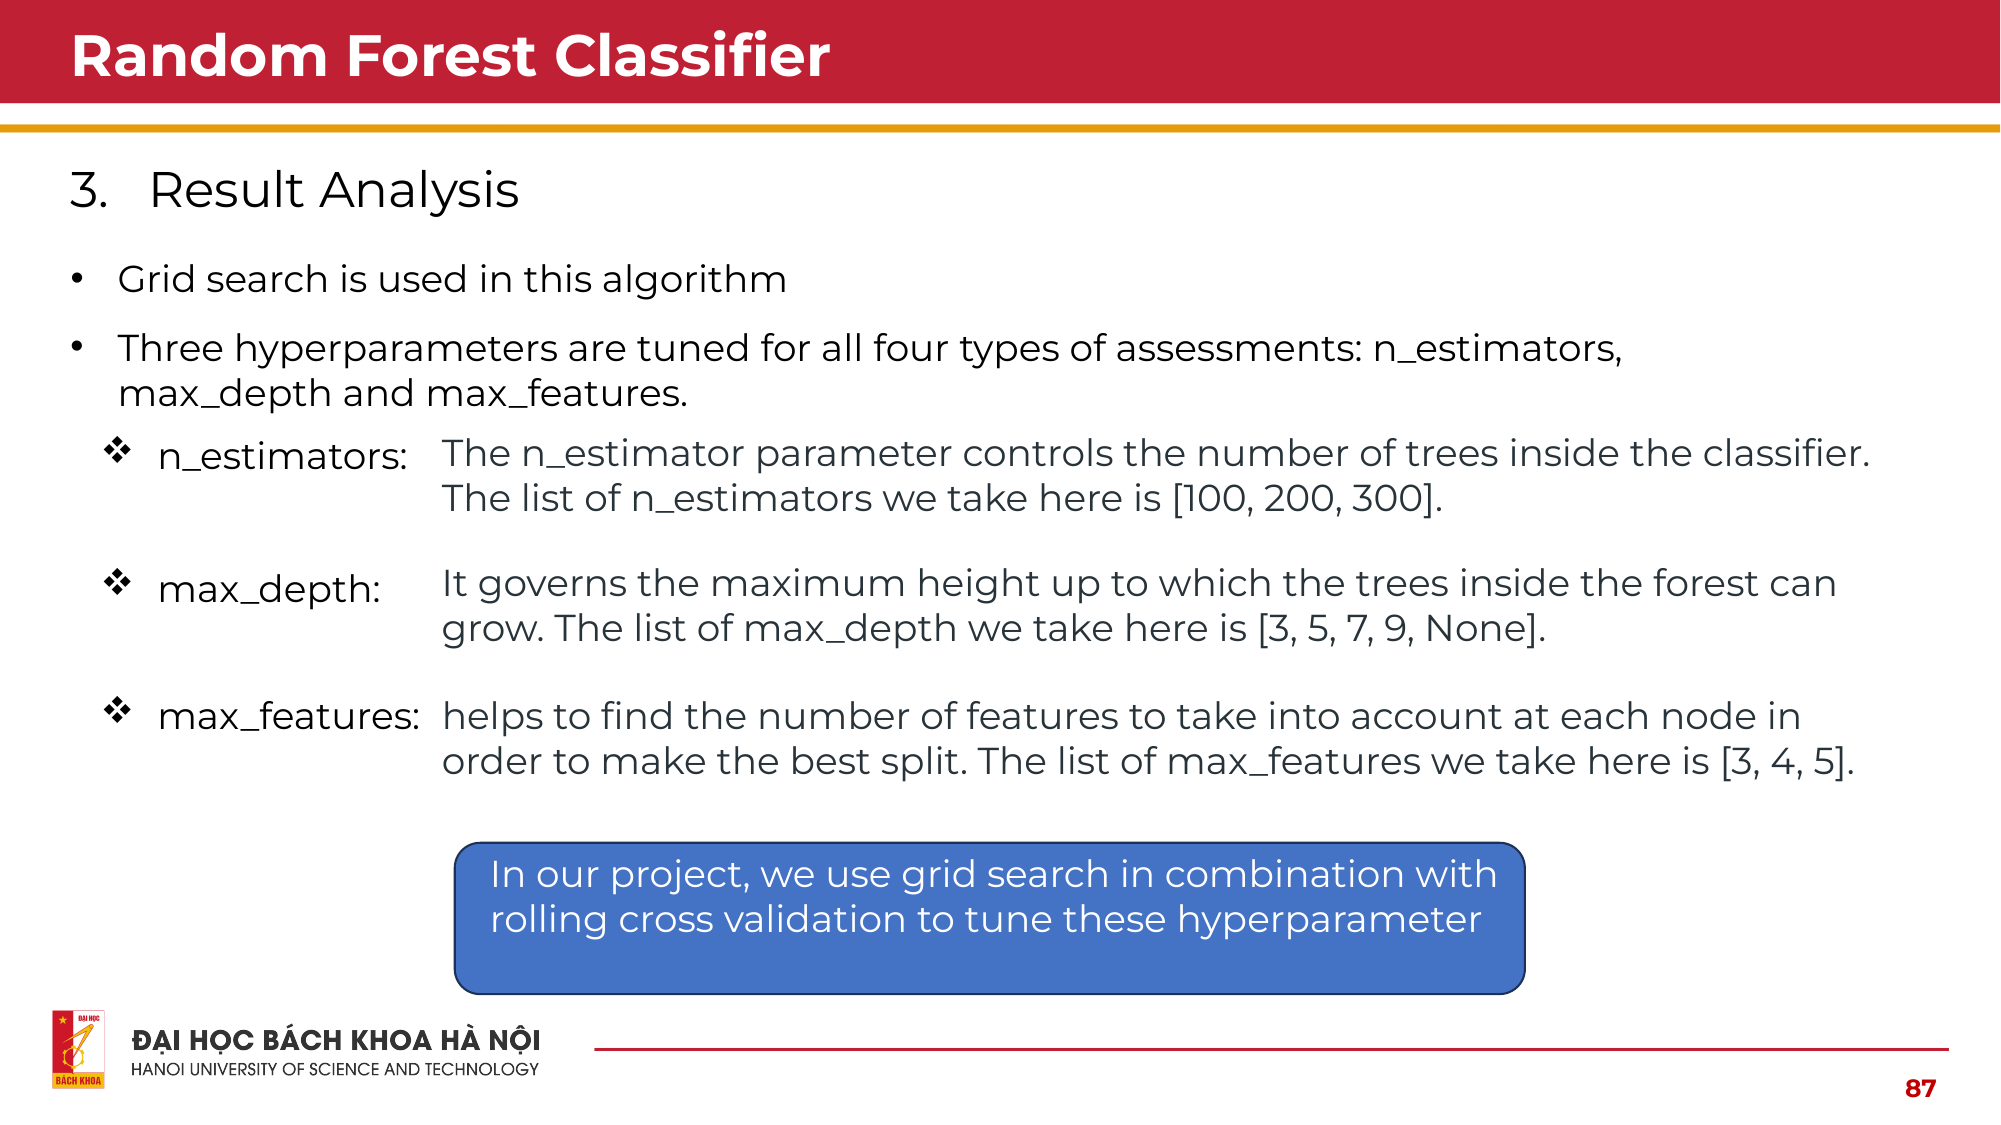

# Random Forest Classifier
3.   Result Analysis
Grid search is used in this algorithm
Three hyperparameters are tuned for all four types of assessments: n_estimators, max_depth and max_features.
The n_estimator parameter controls the number of trees inside the classifier. The list of n_estimators we take here is [100, 200, 300].

 n_estimators:
It governs the maximum height up to which the trees inside the forest can grow. The list of max_depth we take here is [3, 5, 7, 9, None].
 max_depth:
 max_features:
helps to find the number of features to take into account at each node in order to make the best split. The list of max_features we take here is [3, 4, 5].

In our project, we use grid search in combination with rolling cross validation to tune these hyperparameter
87